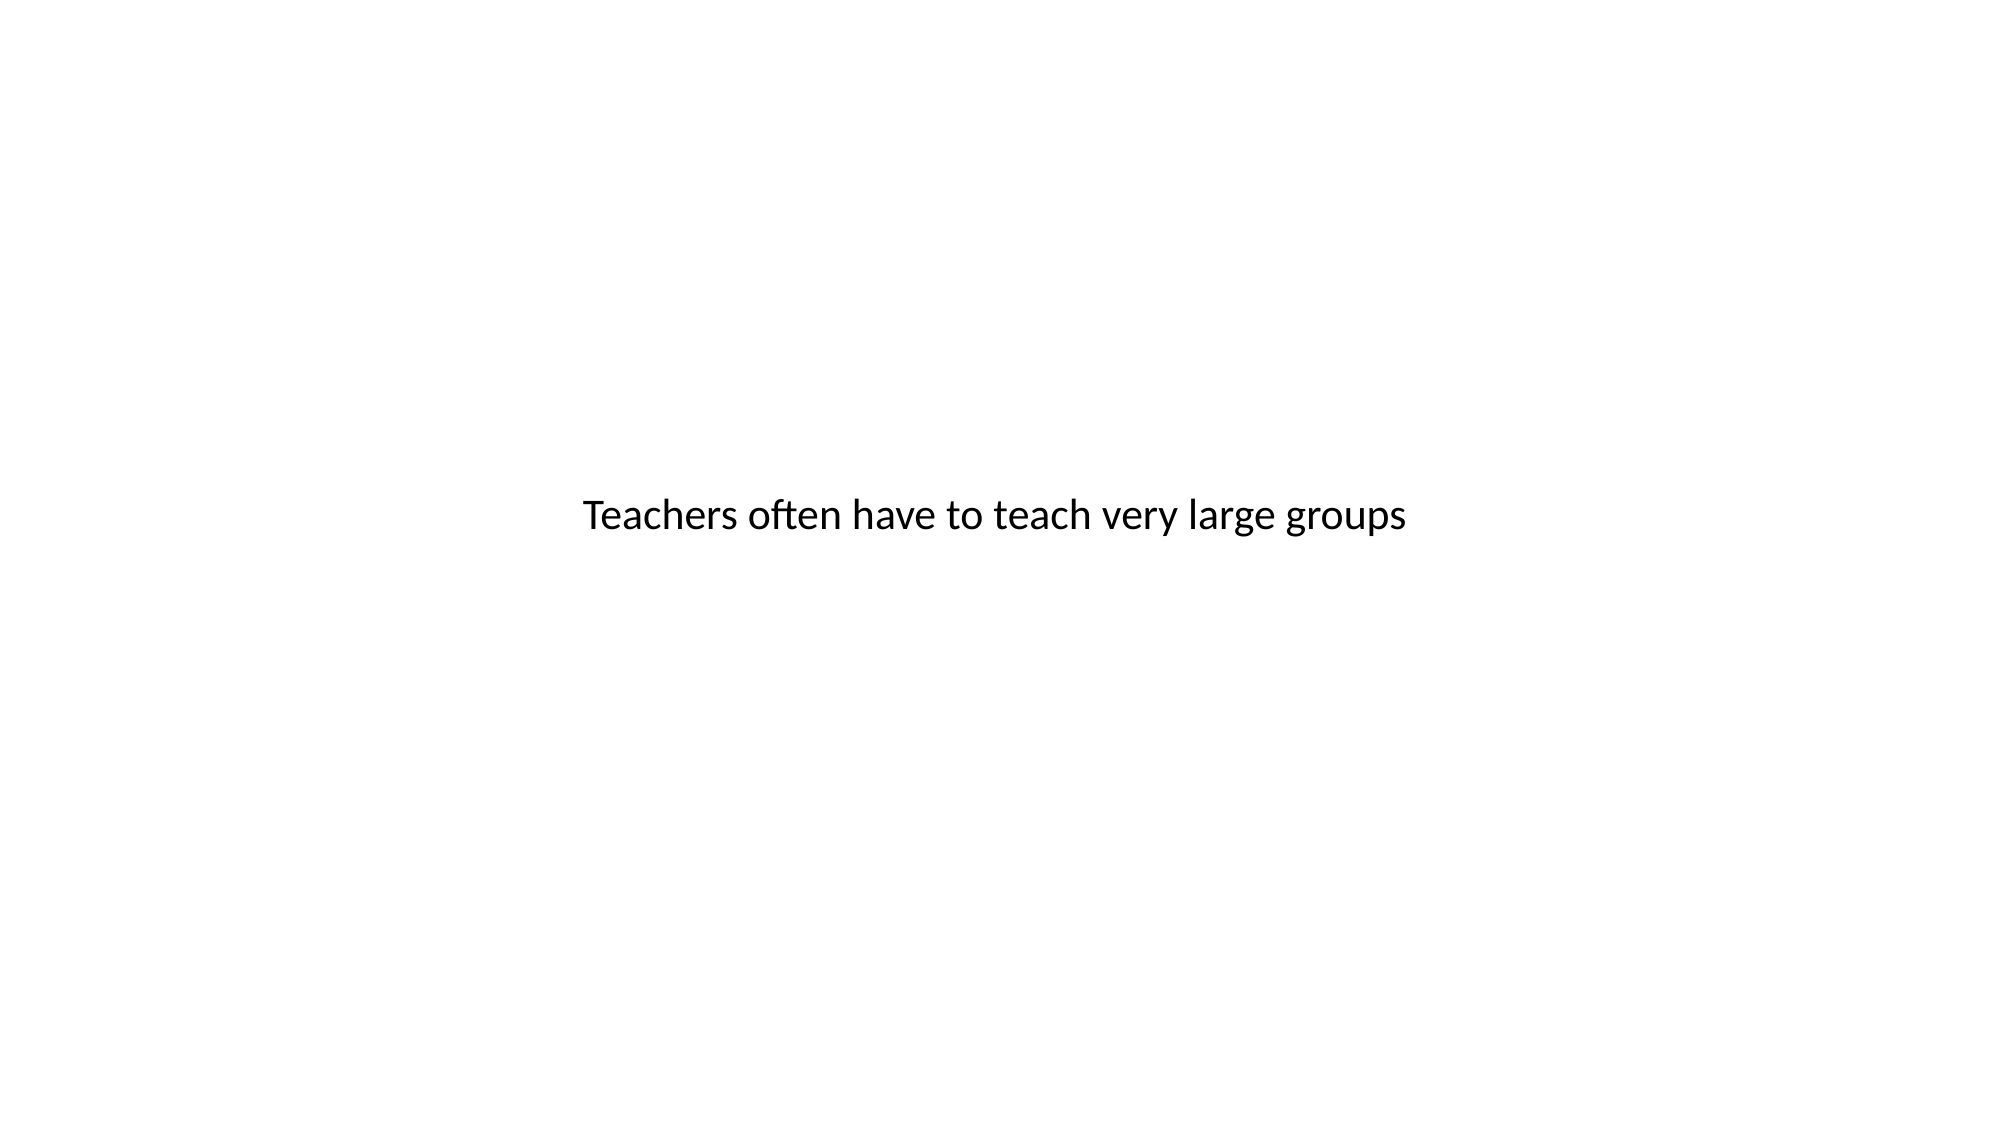

Teachers often have to teach very large groups